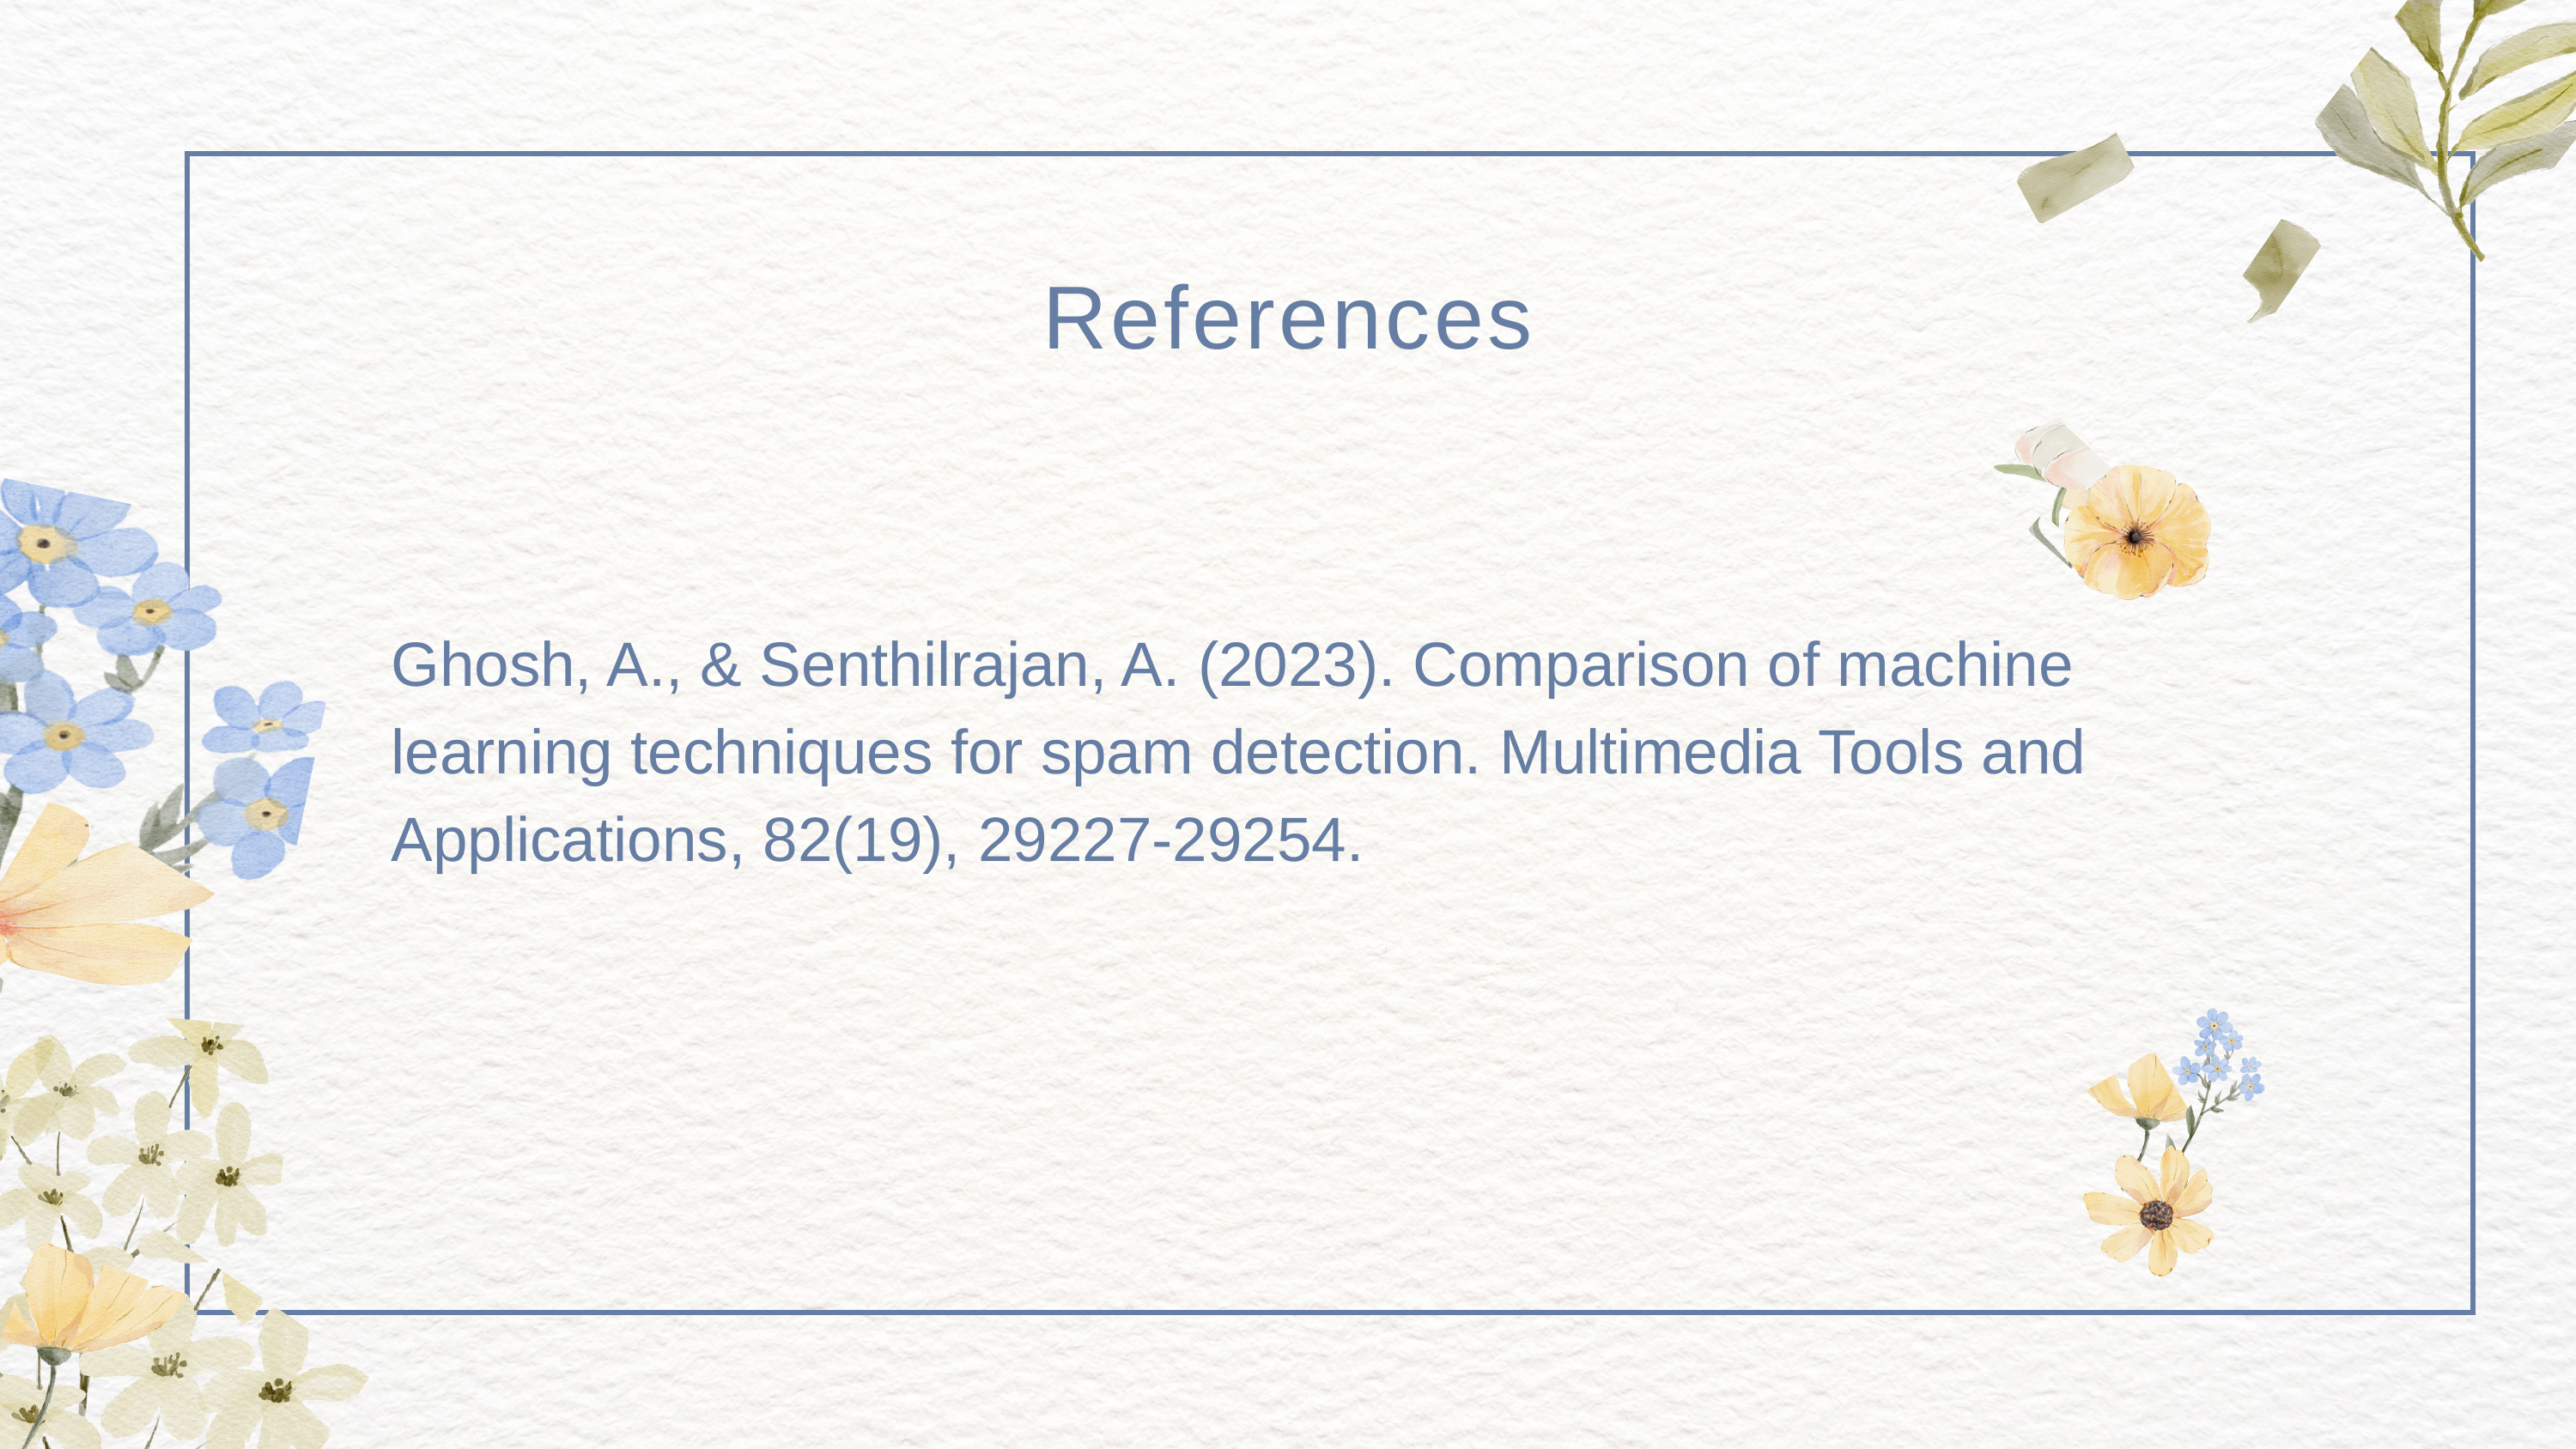

References

Ghosh, A., & Senthilrajan, A. (2023). Comparison of machine learning techniques for spam detection. Multimedia Tools and Applications, 82(19), 29227-29254.‏